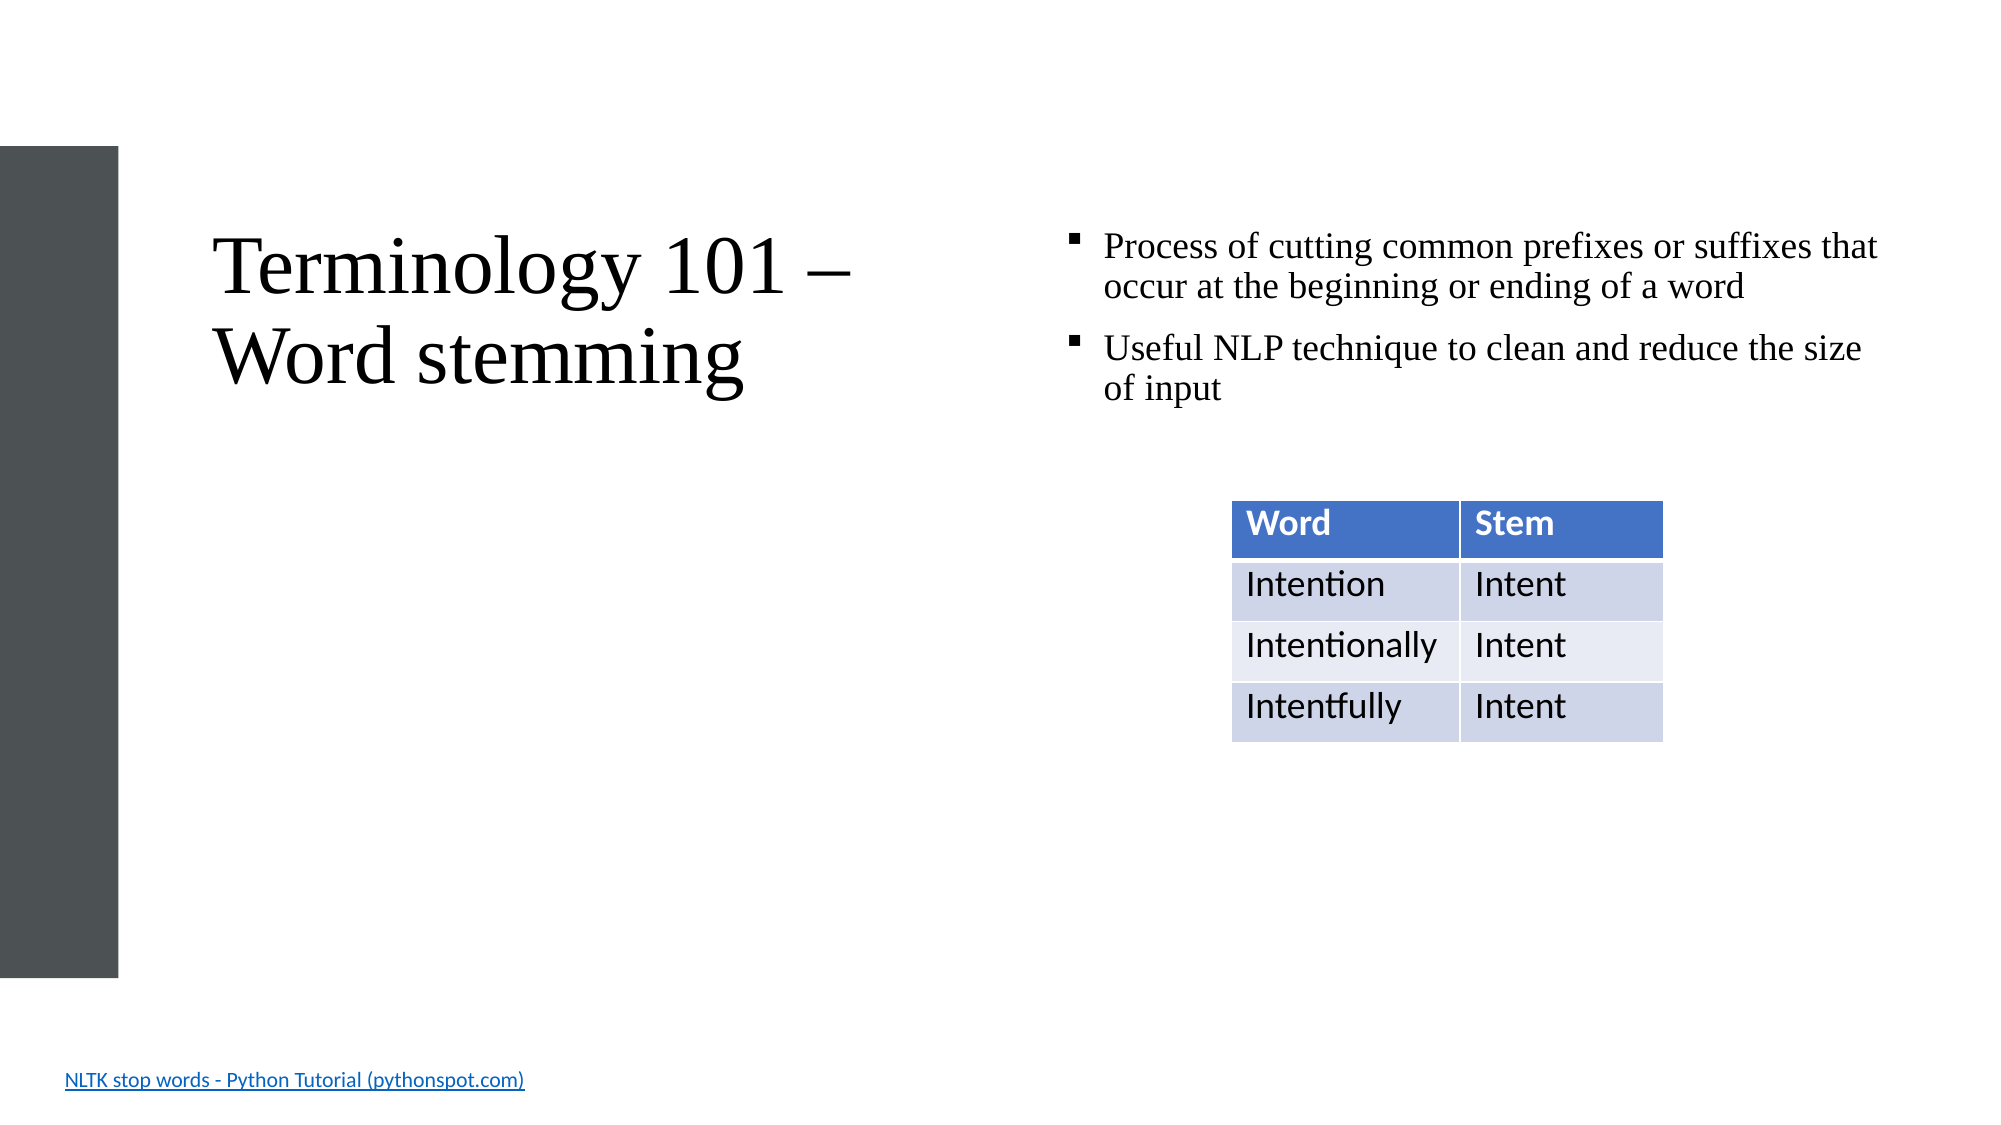

# Terminology 101 – Word stemming
Process of cutting common prefixes or suffixes that occur at the beginning or ending of a word
Useful NLP technique to clean and reduce the size of input
| Word | Stem |
| --- | --- |
| Intention | Intent |
| Intentionally | Intent |
| Intentfully | Intent |
NLTK stop words - Python Tutorial (pythonspot.com)